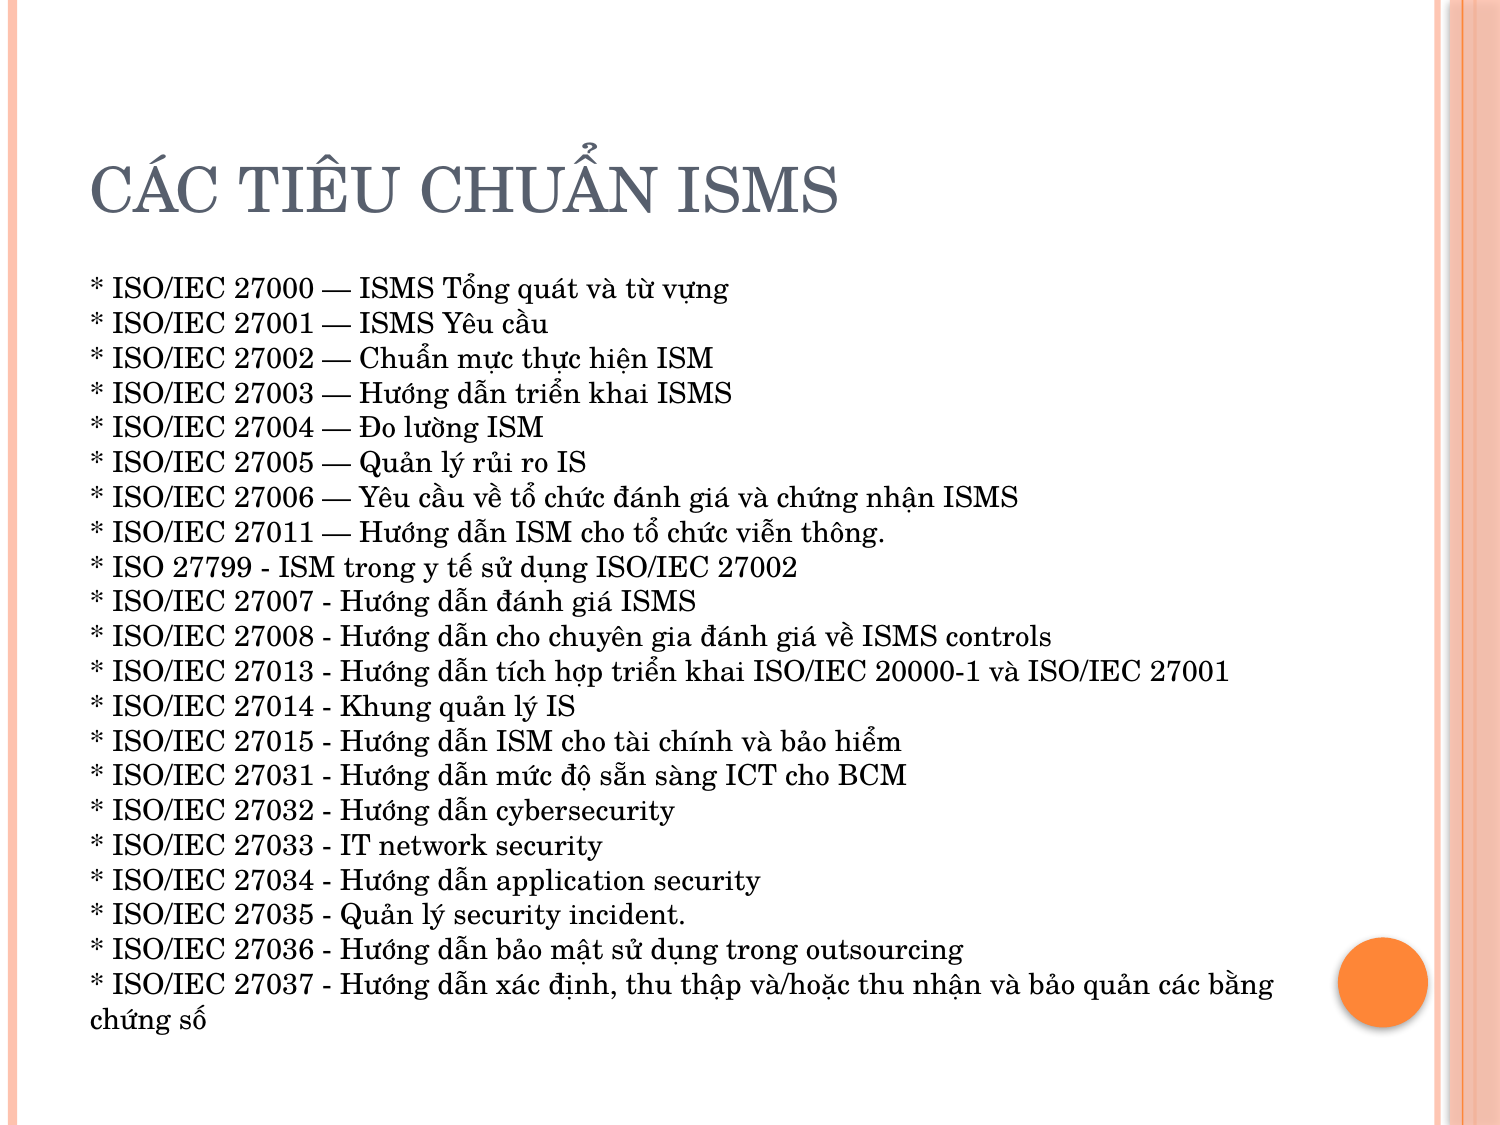

# Các tiêu chuẩn ISMS
* ISO/IEC 27000 — ISMS Tổng quát và từ vựng 
* ISO/IEC 27001 — ISMS Yêu cầu 
* ISO/IEC 27002 — Chuẩn mực thực hiện ISM 
* ISO/IEC 27003 — Hướng dẫn triển khai ISMS 
* ISO/IEC 27004 — Đo lường ISM 
* ISO/IEC 27005 — Quản lý rủi ro IS 
* ISO/IEC 27006 — Yêu cầu về tổ chức đánh giá và chứng nhận ISMS 
* ISO/IEC 27011 — Hướng dẫn ISM cho tổ chức viễn thông. 
* ISO 27799 - ISM trong y tế sử dụng ISO/IEC 27002 
* ISO/IEC 27007 - Hướng dẫn đánh giá ISMS 
* ISO/IEC 27008 - Hướng dẫn cho chuyên gia đánh giá về ISMS controls 
* ISO/IEC 27013 - Hướng dẫn tích hợp triển khai ISO/IEC 20000-1 và ISO/IEC 27001 
* ISO/IEC 27014 - Khung quản lý IS 
* ISO/IEC 27015 - Hướng dẫn ISM cho tài chính và bảo hiểm 
* ISO/IEC 27031 - Hướng dẫn mức độ sẵn sàng ICT cho BCM 
* ISO/IEC 27032 - Hướng dẫn cybersecurity 
* ISO/IEC 27033 - IT network security 
* ISO/IEC 27034 - Hướng dẫn application security 
* ISO/IEC 27035 - Quản lý security incident. 
* ISO/IEC 27036 - Hướng dẫn bảo mật sử dụng trong outsourcing 
* ISO/IEC 27037 - Hướng dẫn xác định, thu thập và/hoặc thu nhận và bảo quản các bằng chứng số